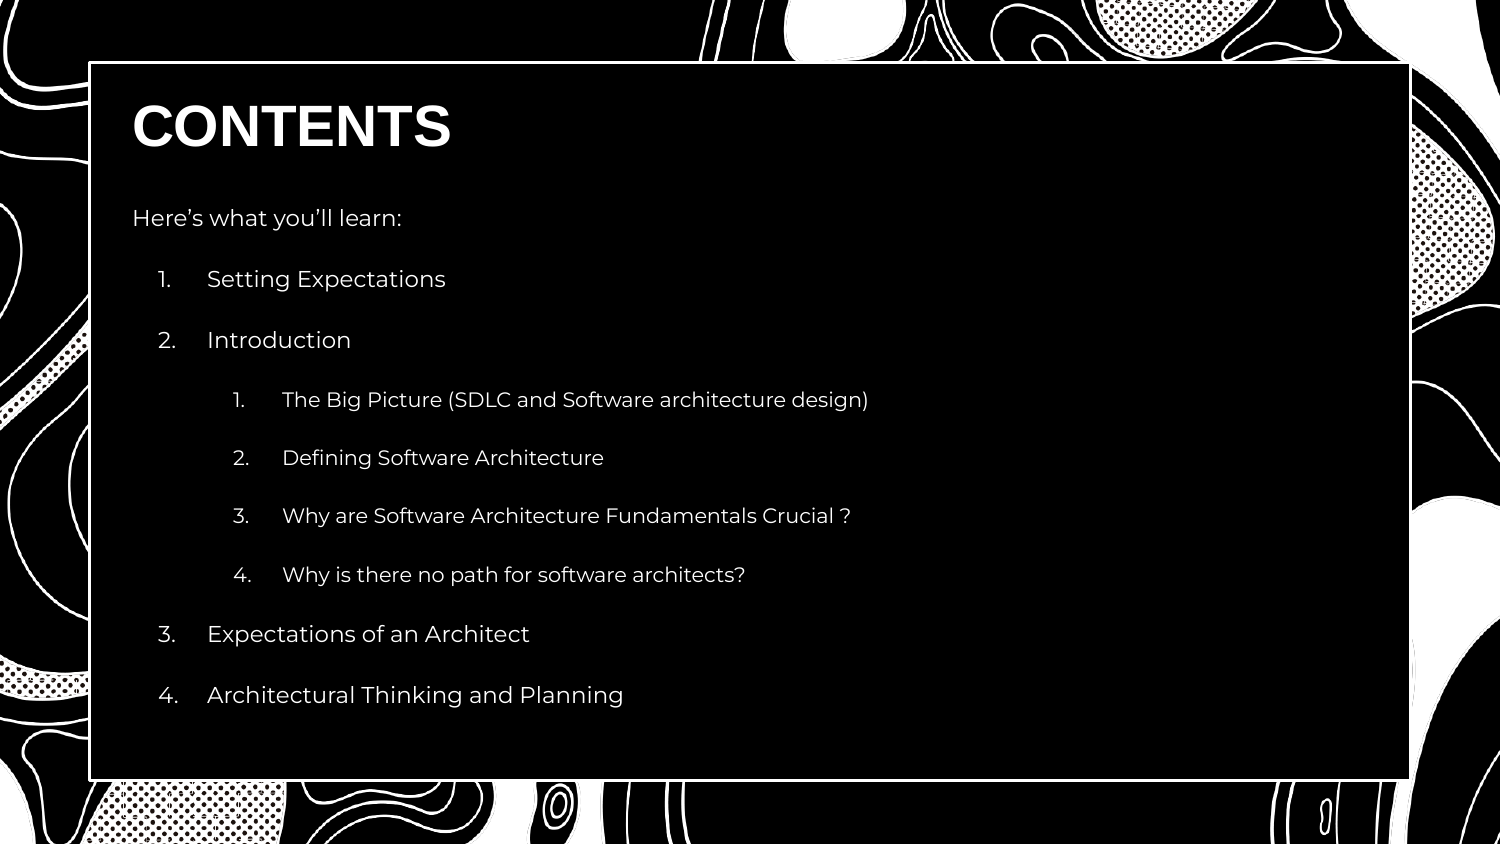

# CONTENTS
Here’s what you’ll learn:
Setting Expectations
Introduction
The Big Picture (SDLC and Software architecture design)
Defining Software Architecture
Why are Software Architecture Fundamentals Crucial ?
Why is there no path for software architects?
Expectations of an Architect
Architectural Thinking and Planning